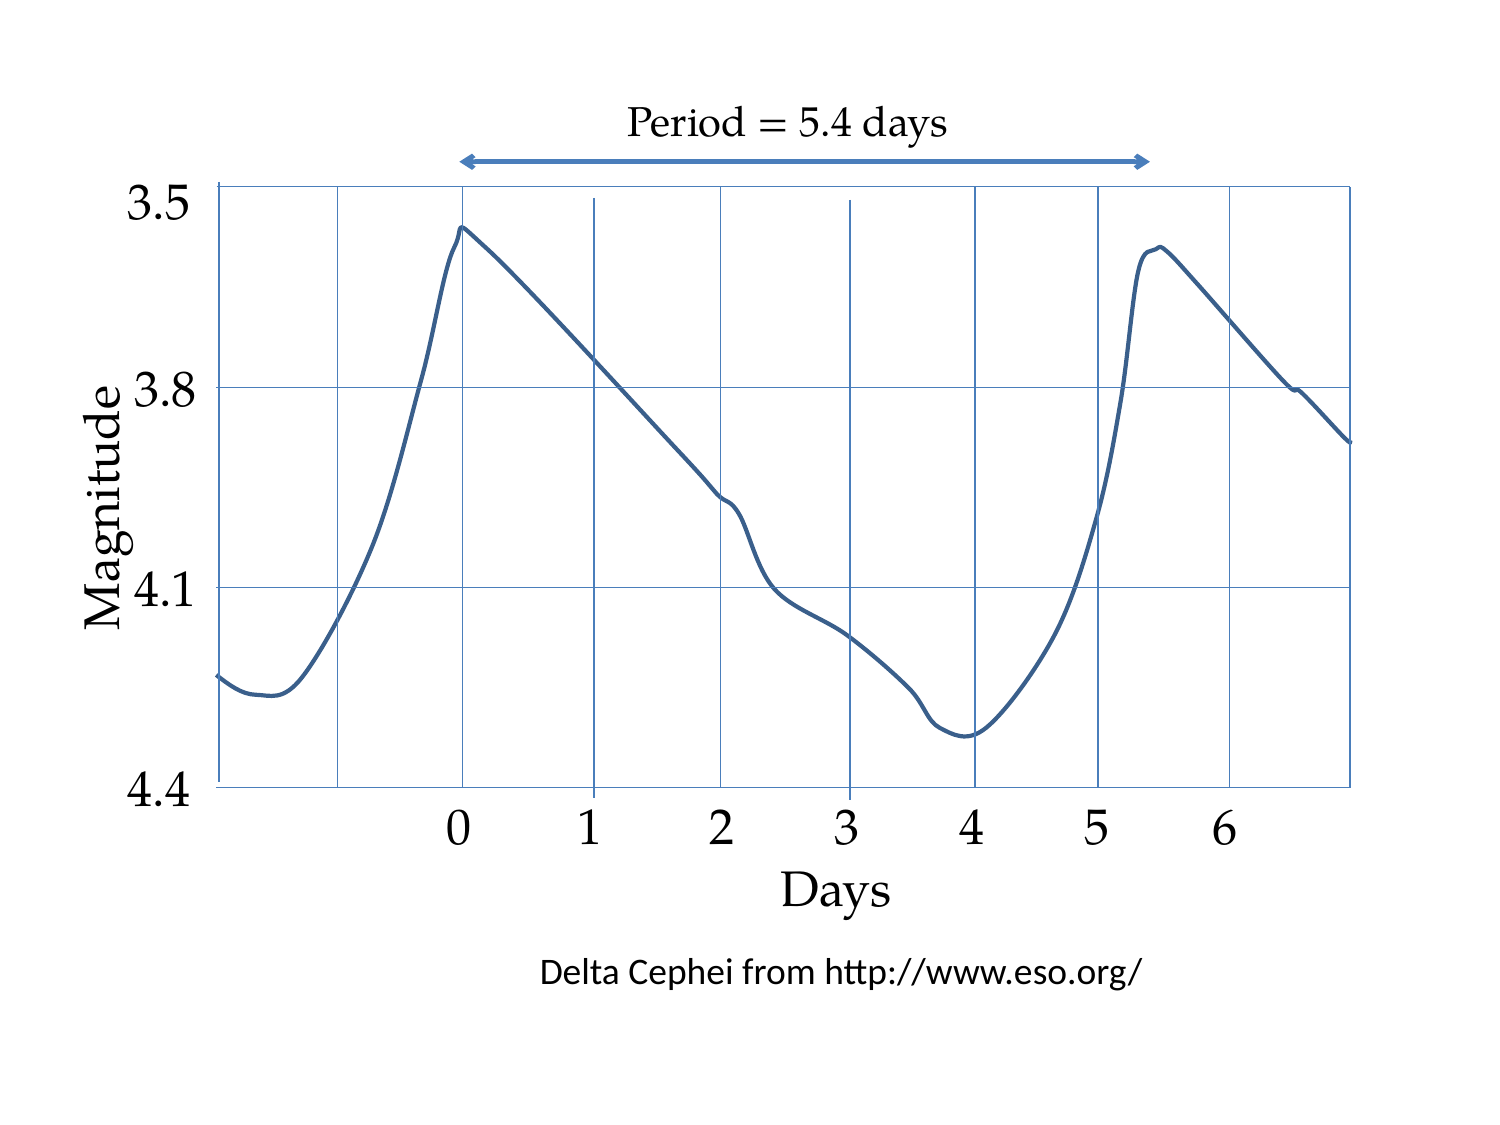

Period = 5.4 days
3.5

3.8
Magnitude
4.1
4.4
6
0
1
2
3
4
5
Days
Delta Cephei from http://www.eso.org/